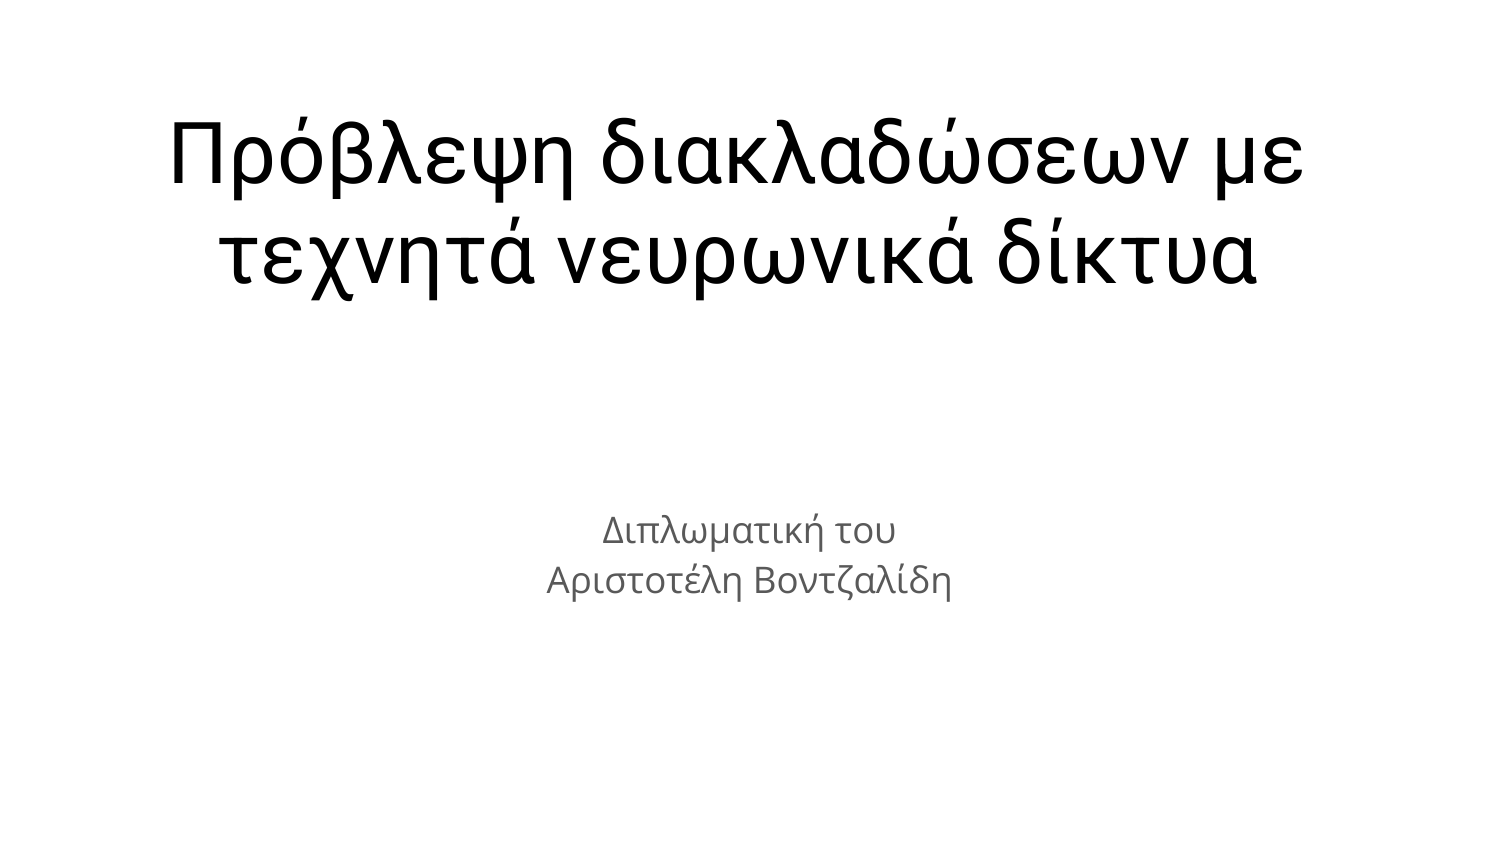

# Πρόβλεψη διακλαδώσεων με τεχνητά νευρωνικά δίκτυα
Διπλωματική του
Αριστοτέλη Βοντζαλίδη